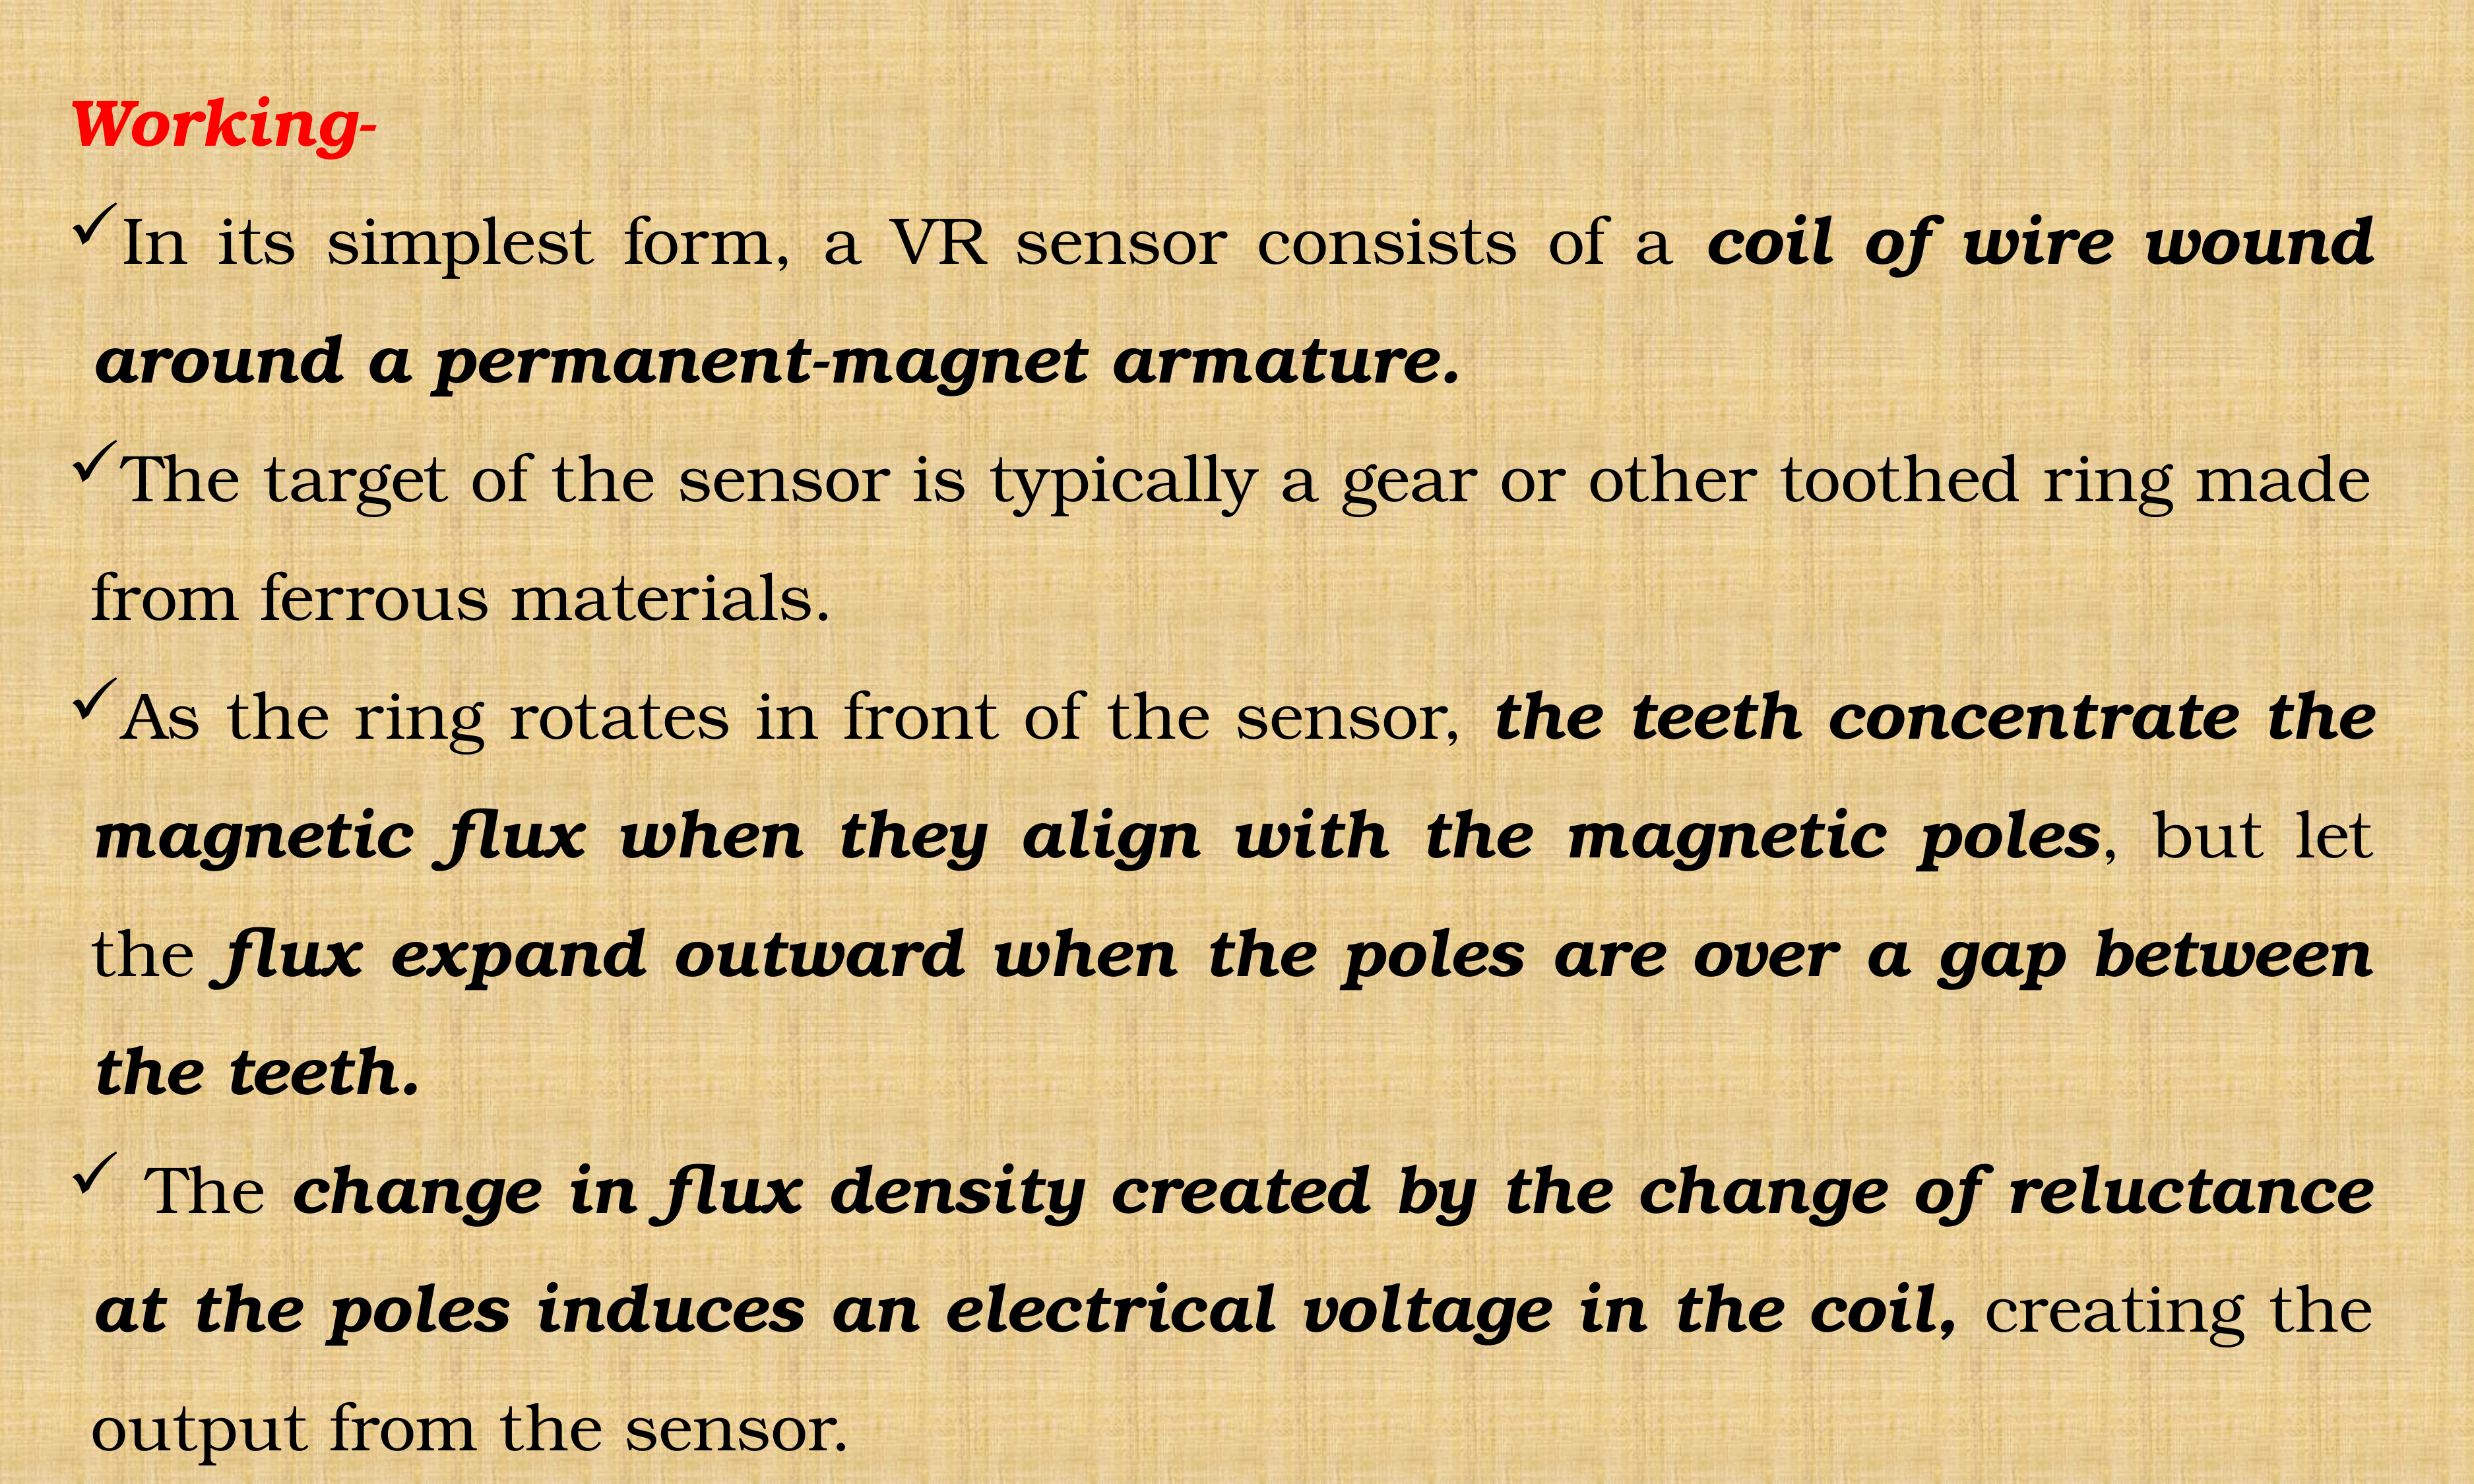

Working-
In its simplest form, a VR sensor consists of a coil of wire wound around a permanent-magnet armature.
The target of the sensor is typically a gear or other toothed ring made from ferrous materials.
As the ring rotates in front of the sensor, the teeth concentrate the magnetic flux when they align with the magnetic poles, but let the flux expand outward when the poles are over a gap between the teeth.
 The change in flux density created by the change of reluctance at the poles induces an electrical voltage in the coil, creating the output from the sensor.